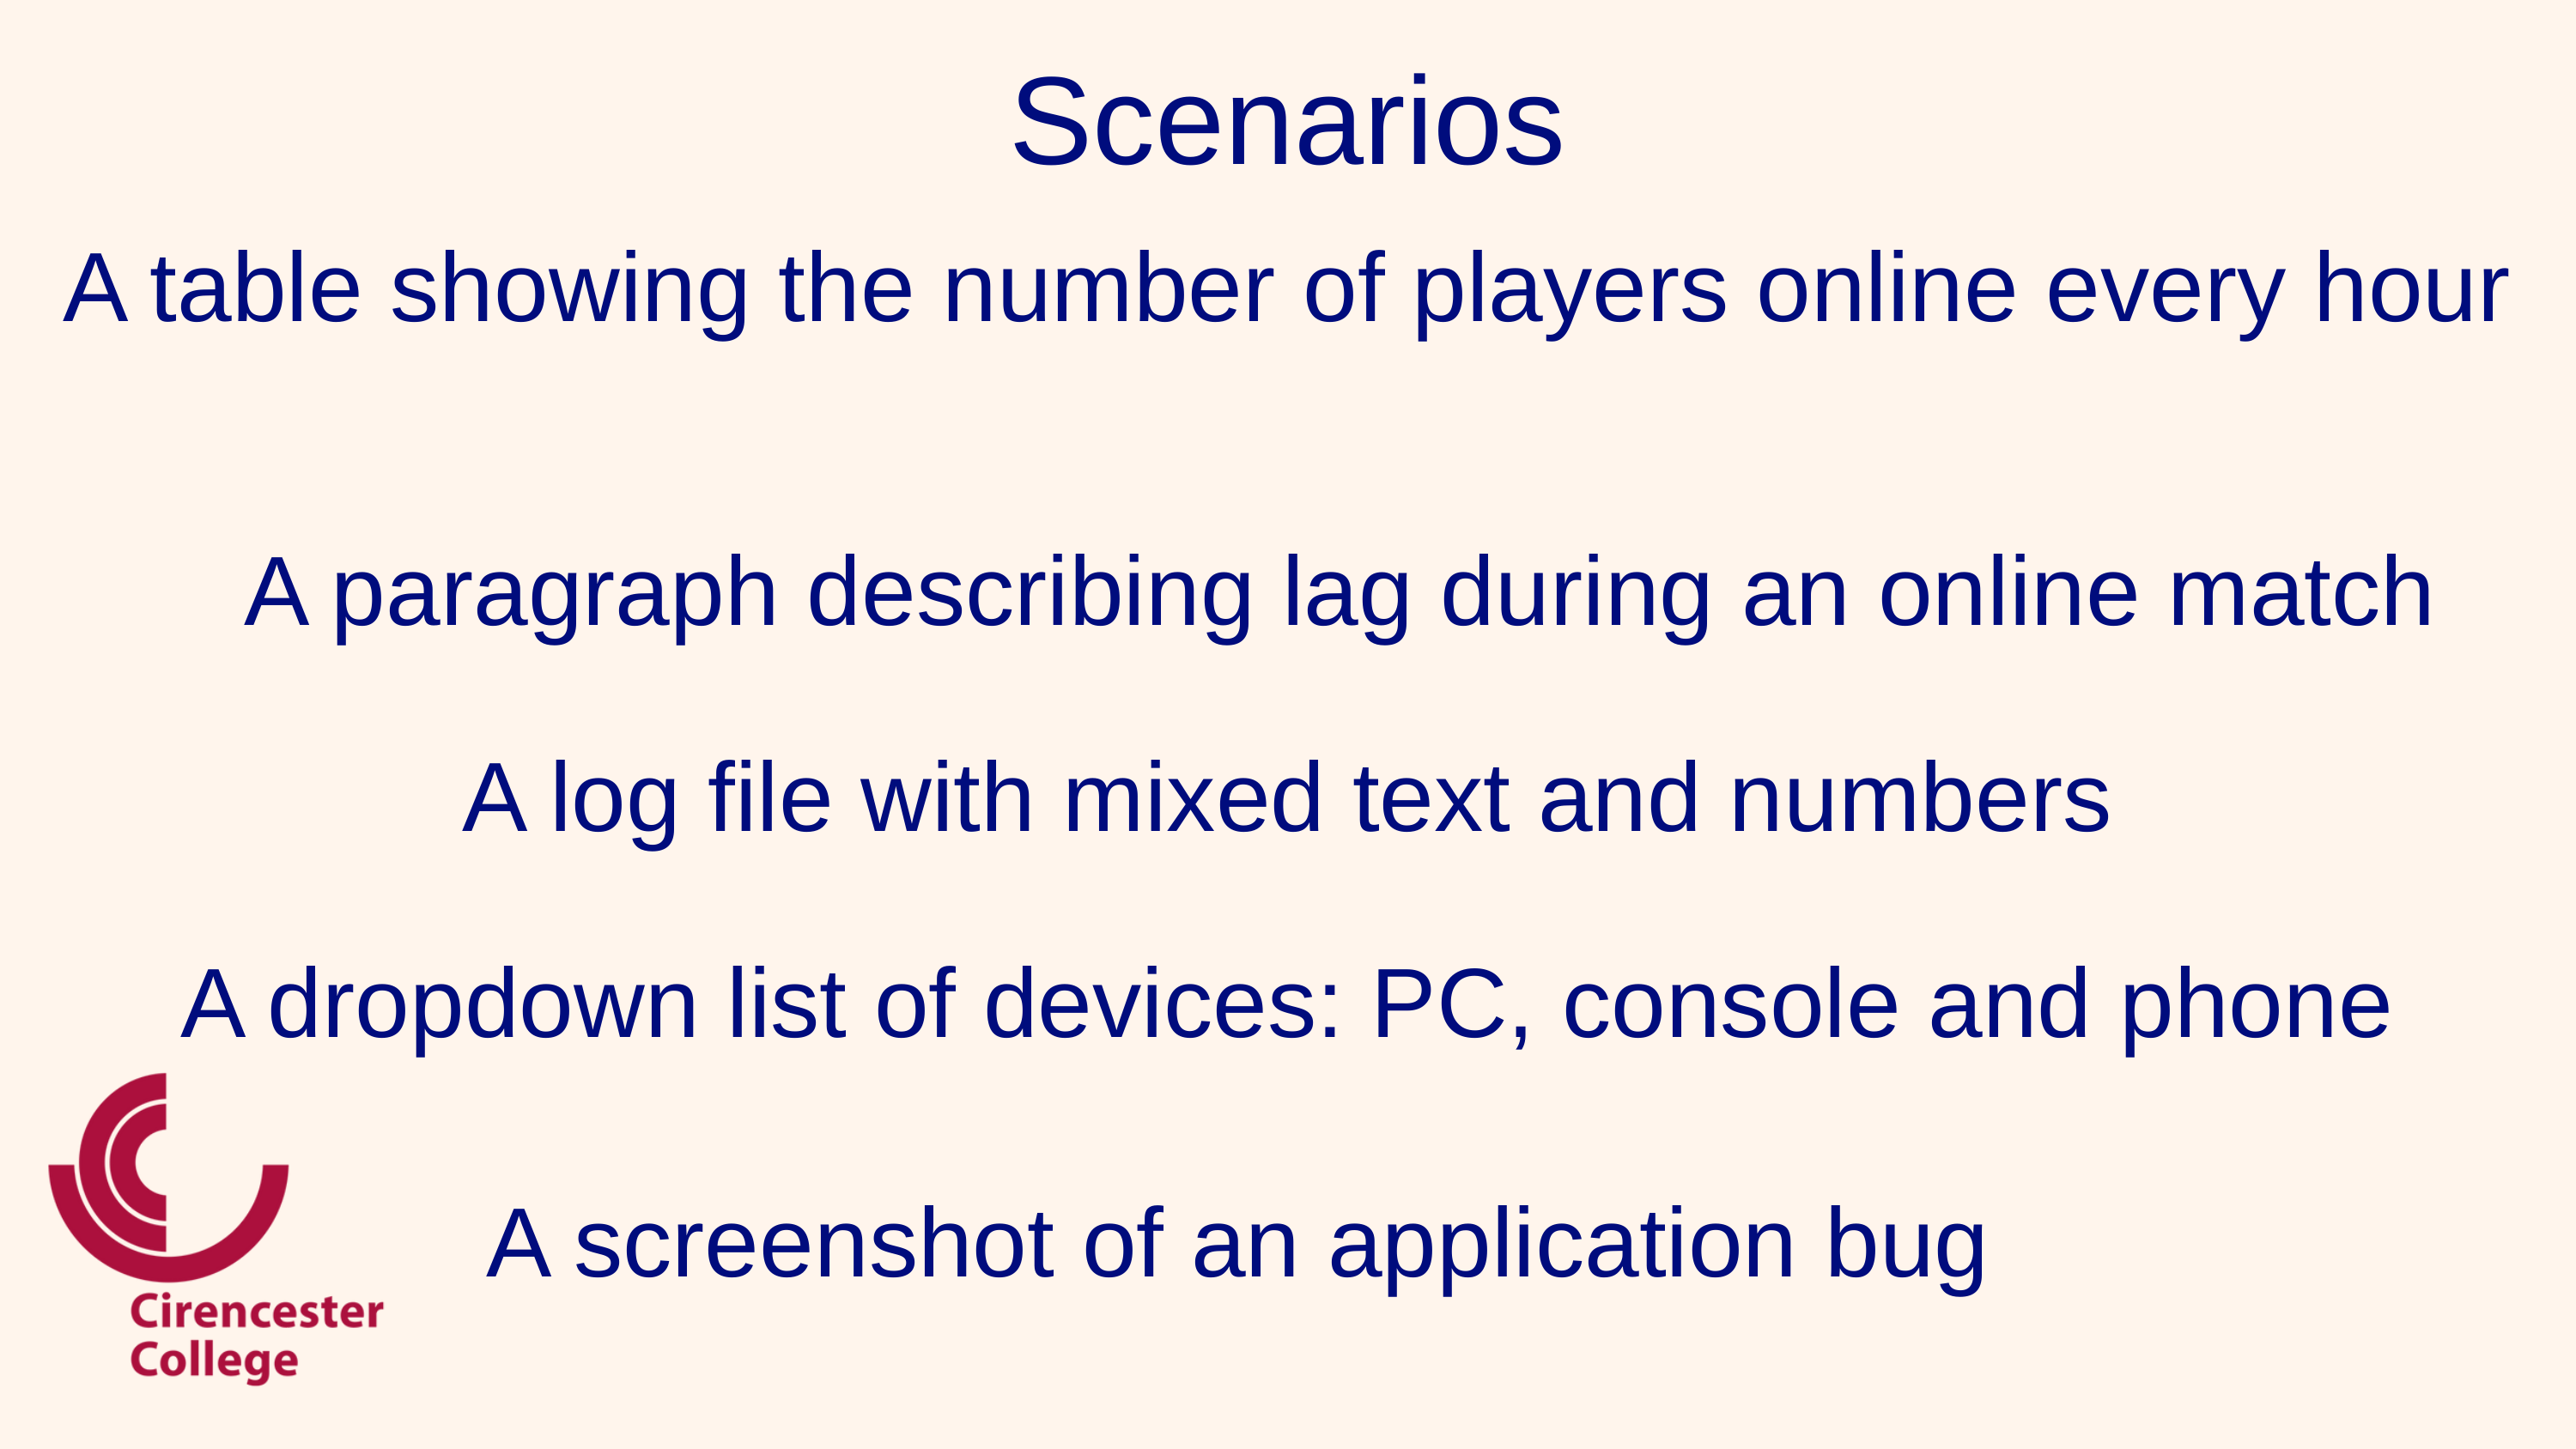

Scenarios
A table showing the number of players online every hour
A paragraph describing lag during an online match
A log file with mixed text and numbers
A dropdown list of devices: PC, console and phone

A screenshot of an application bug